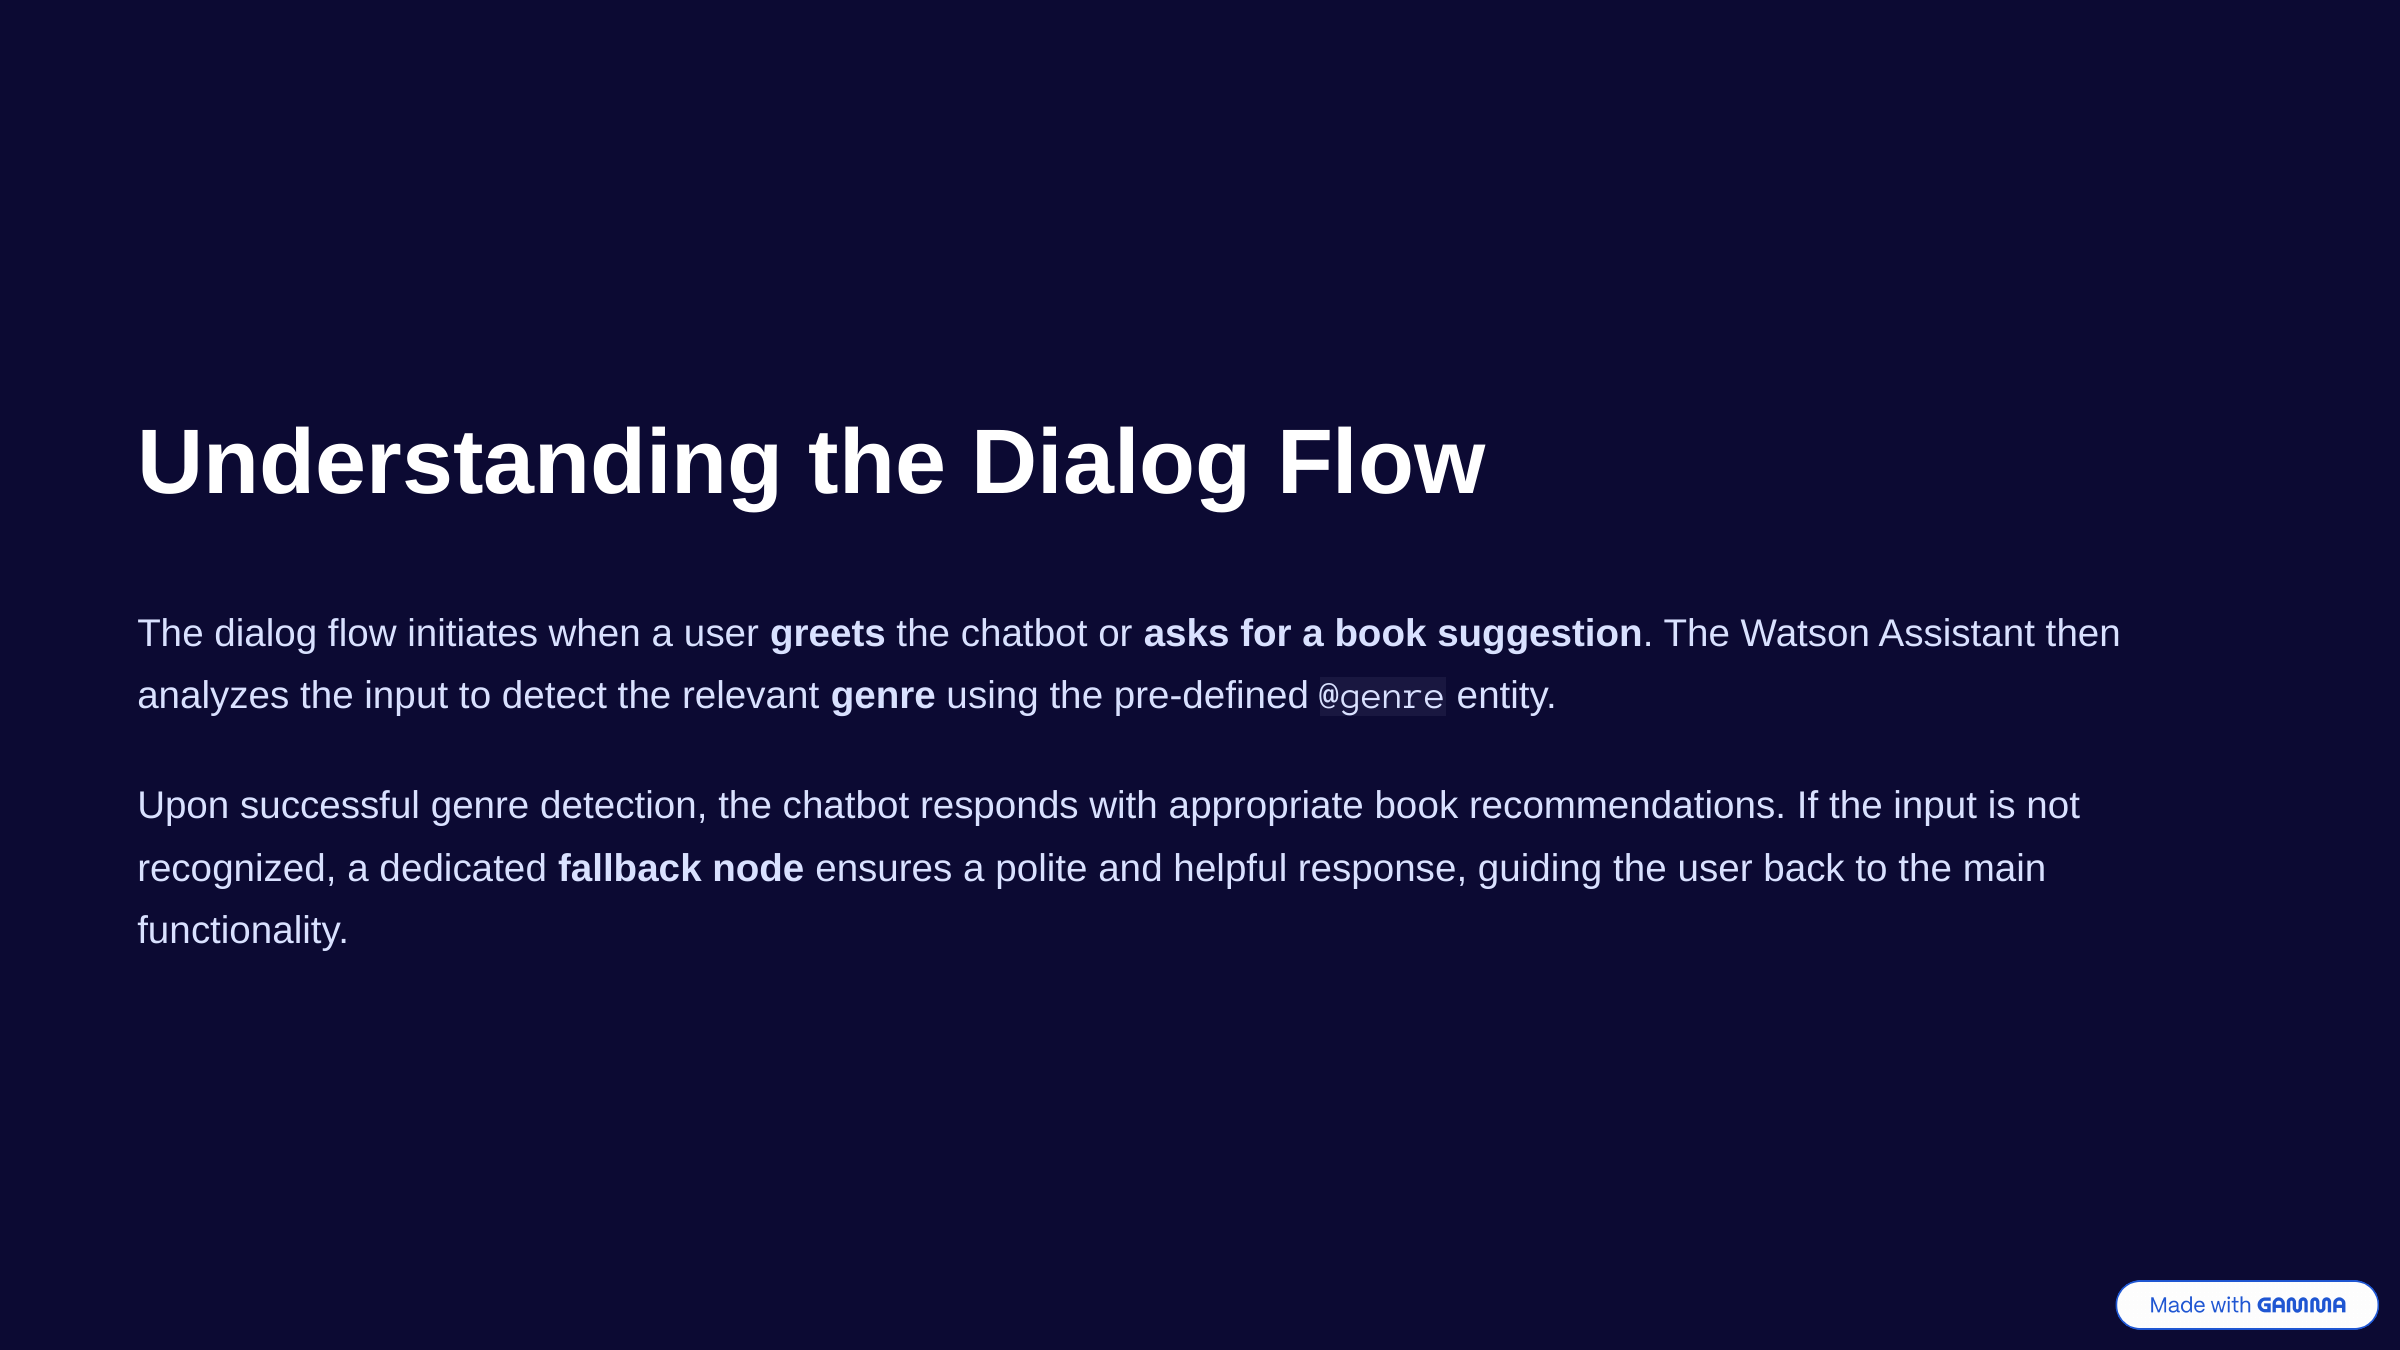

Understanding the Dialog Flow
The dialog flow initiates when a user greets the chatbot or asks for a book suggestion. The Watson Assistant then analyzes the input to detect the relevant genre using the pre-defined @genre entity.
Upon successful genre detection, the chatbot responds with appropriate book recommendations. If the input is not recognized, a dedicated fallback node ensures a polite and helpful response, guiding the user back to the main functionality.